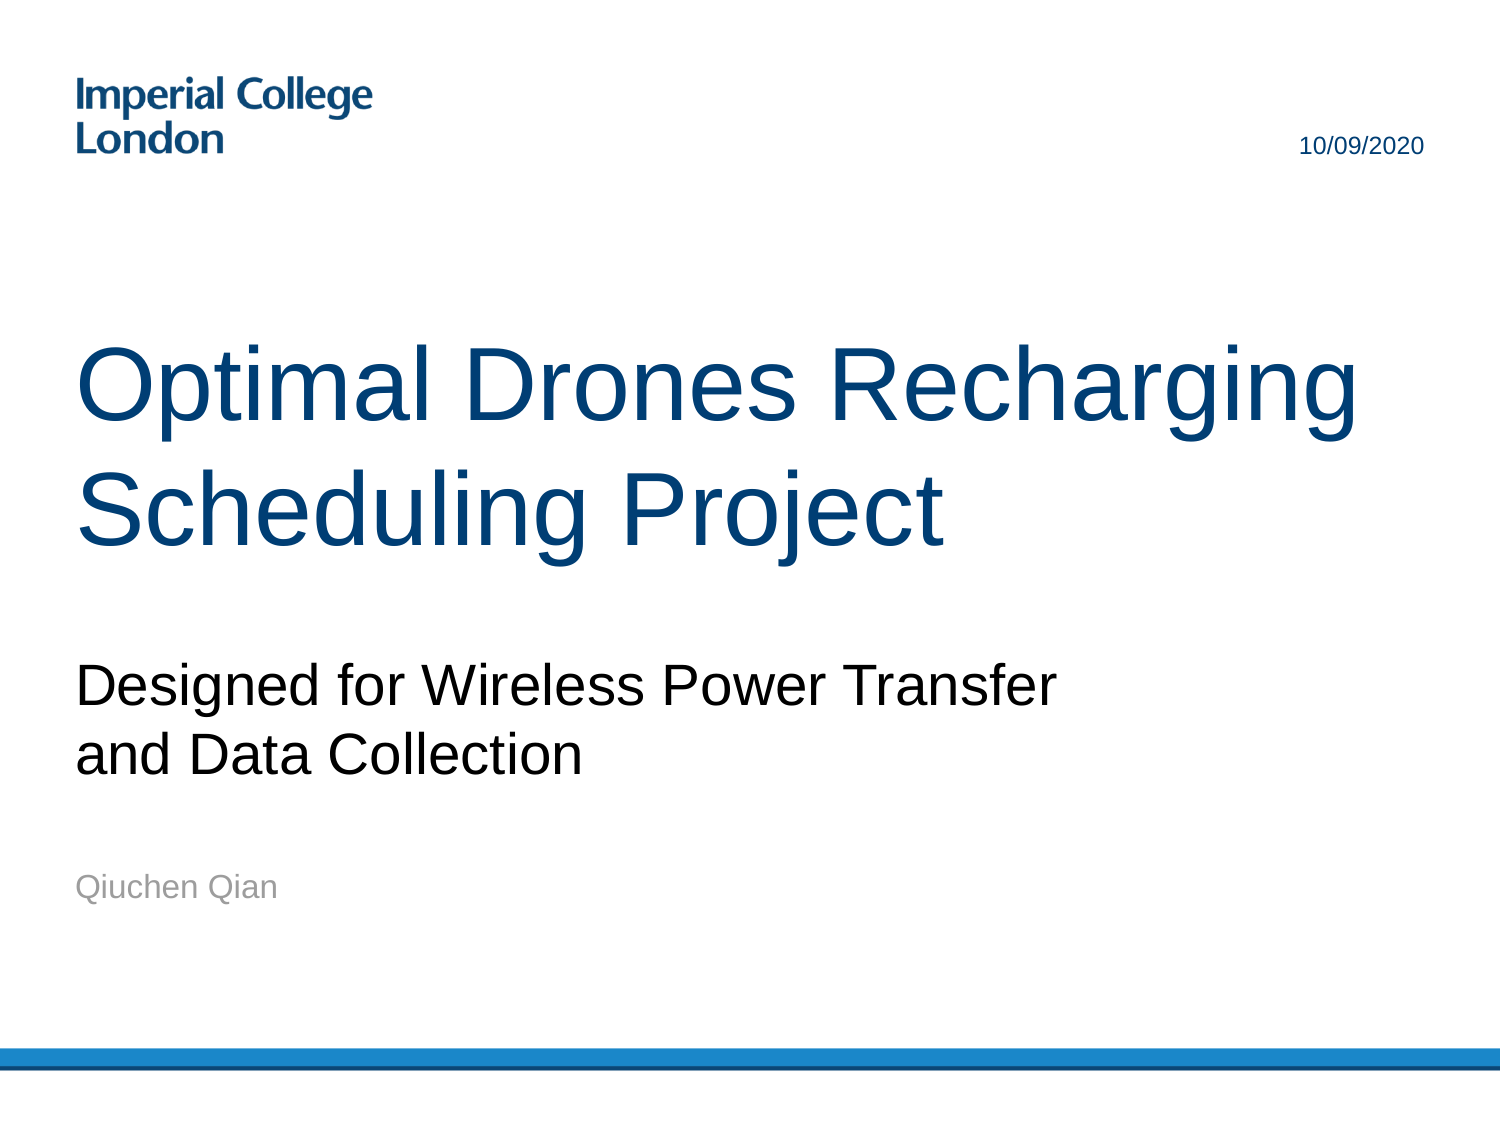

10/09/2020
# Optimal Drones Recharging Scheduling Project
Designed for Wireless Power Transfer and Data Collection
Qiuchen Qian